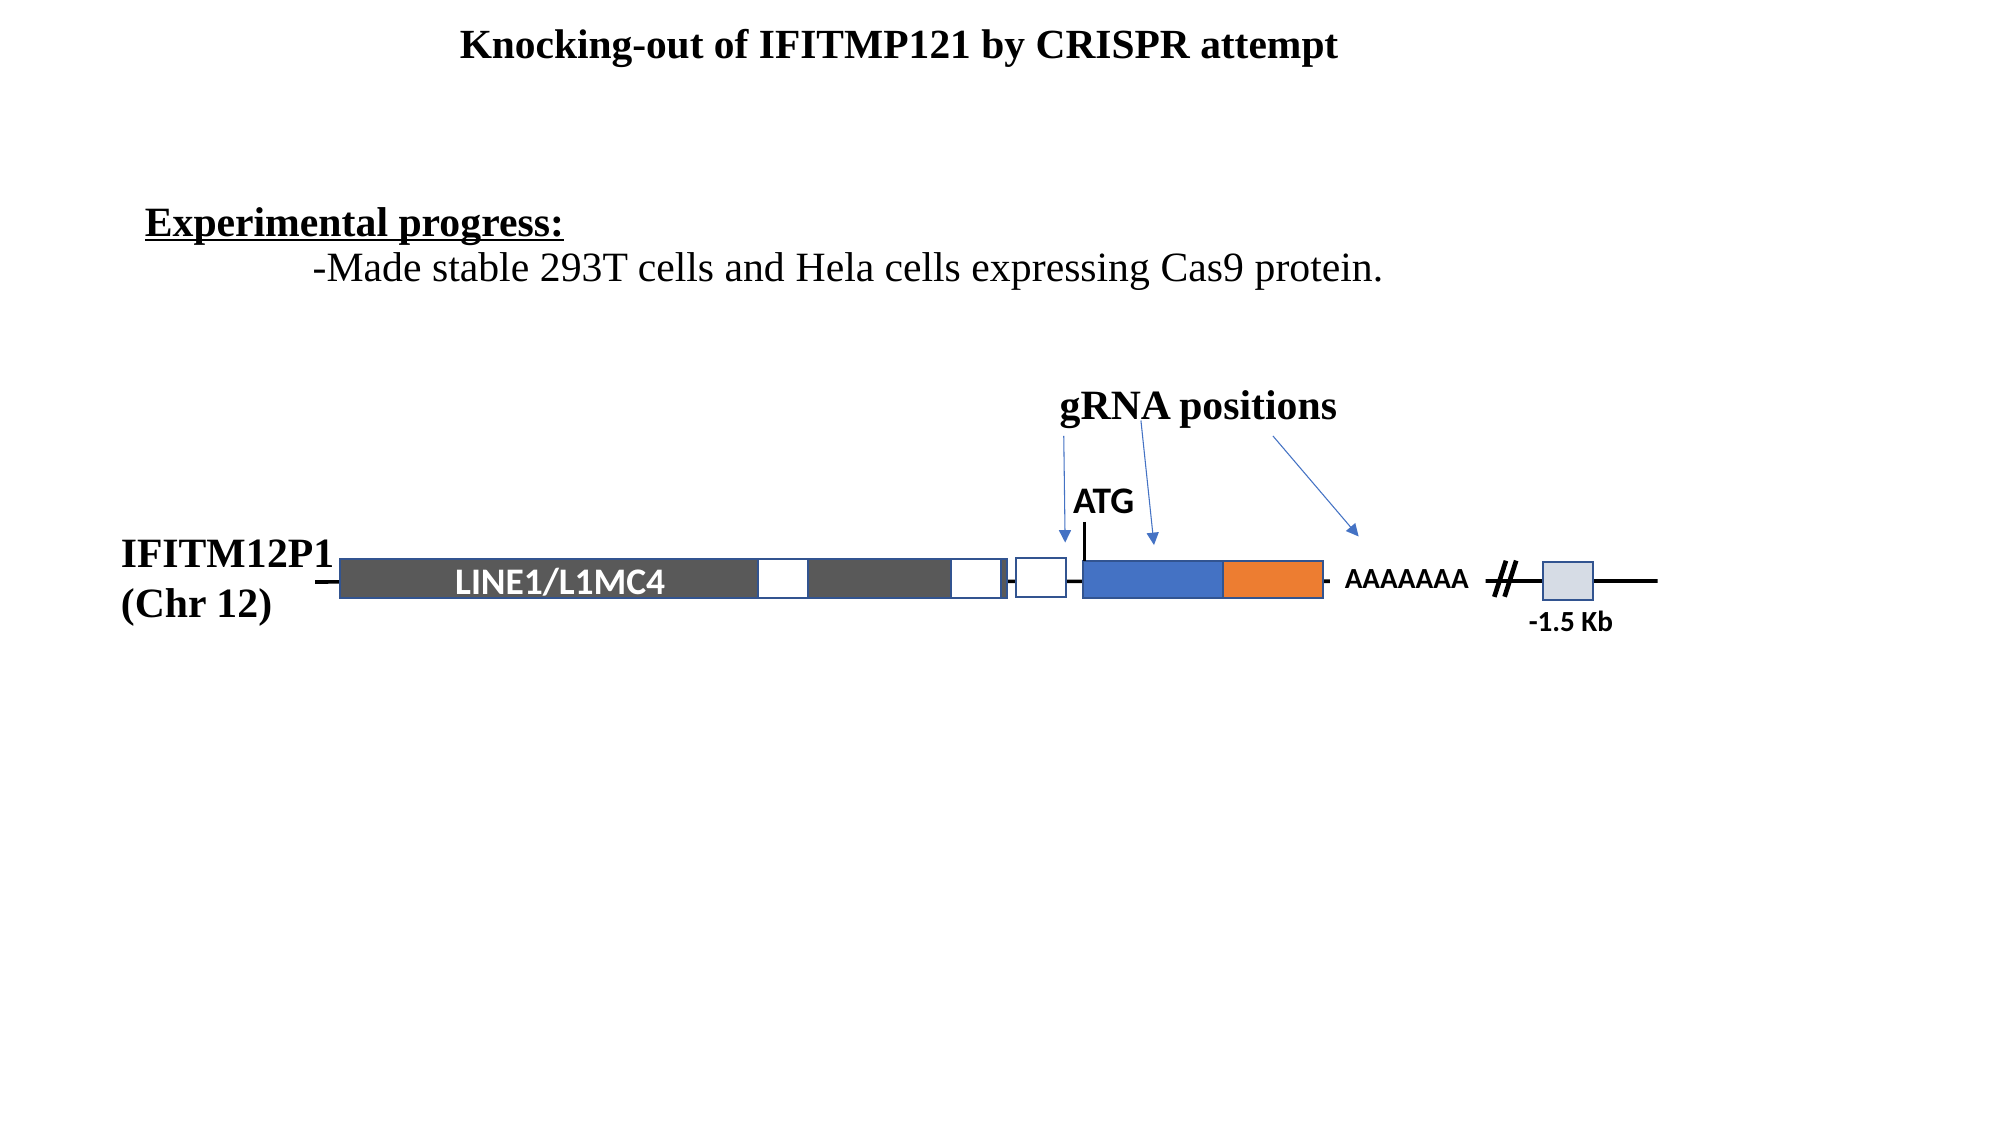

# Knocking-out of IFITMP121 by CRISPR attempt
Experimental progress:
                -Made stable 293T cells and Hela cells expressing Cas9 protein.
gRNA positions
ATG
IFITM12P1
(Chr 12)
LINE1/L1MC4
AAAAAAA

-1.5 Kb